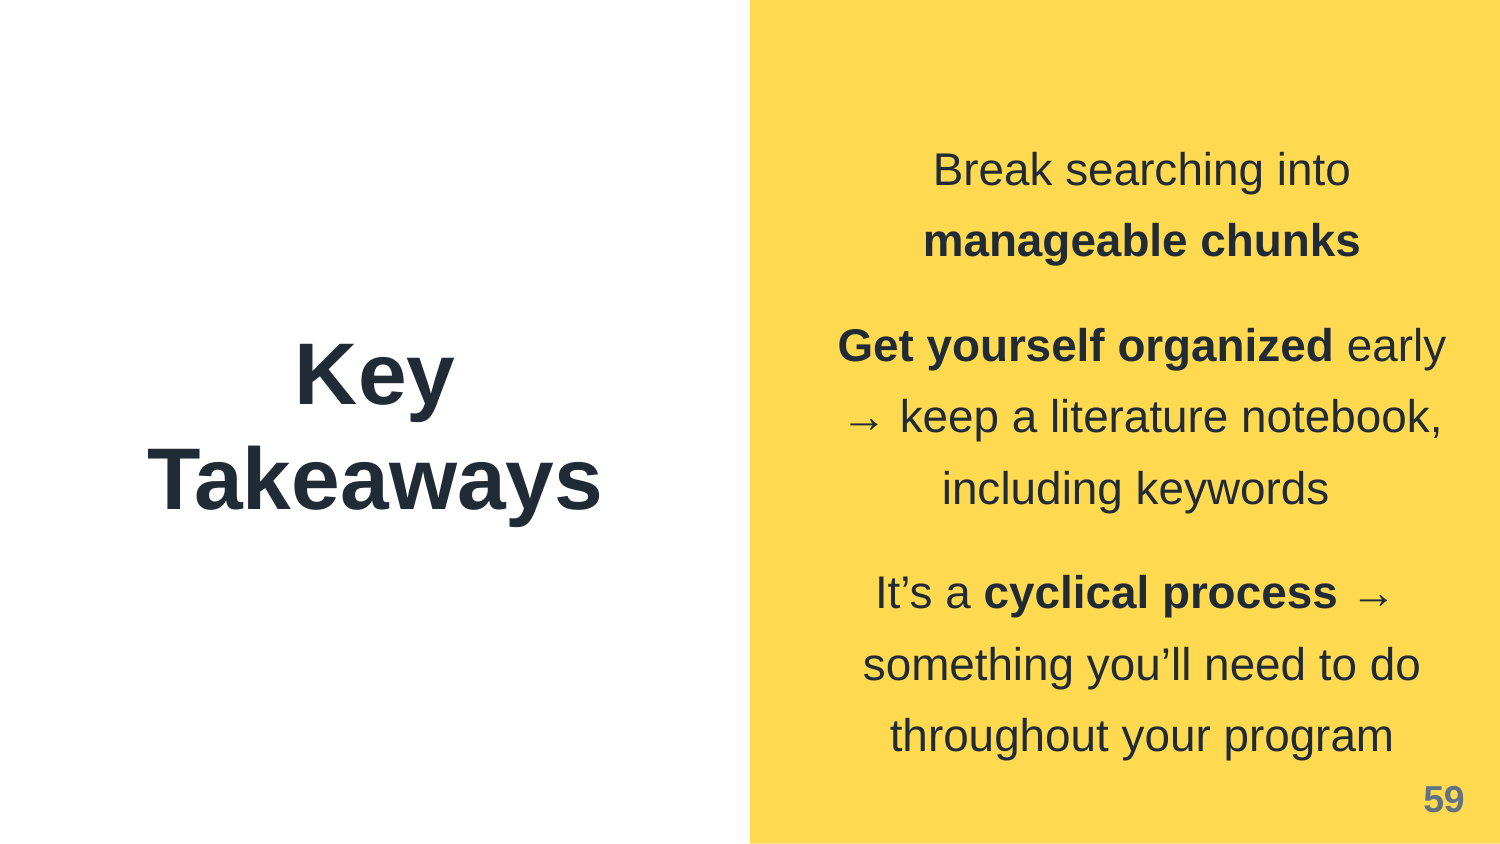

Break searching into manageable chunks
Get yourself organized early → keep a literature notebook, including keywords
It’s a cyclical process →  something you’ll need to do throughout your program
# Key Takeaways
59